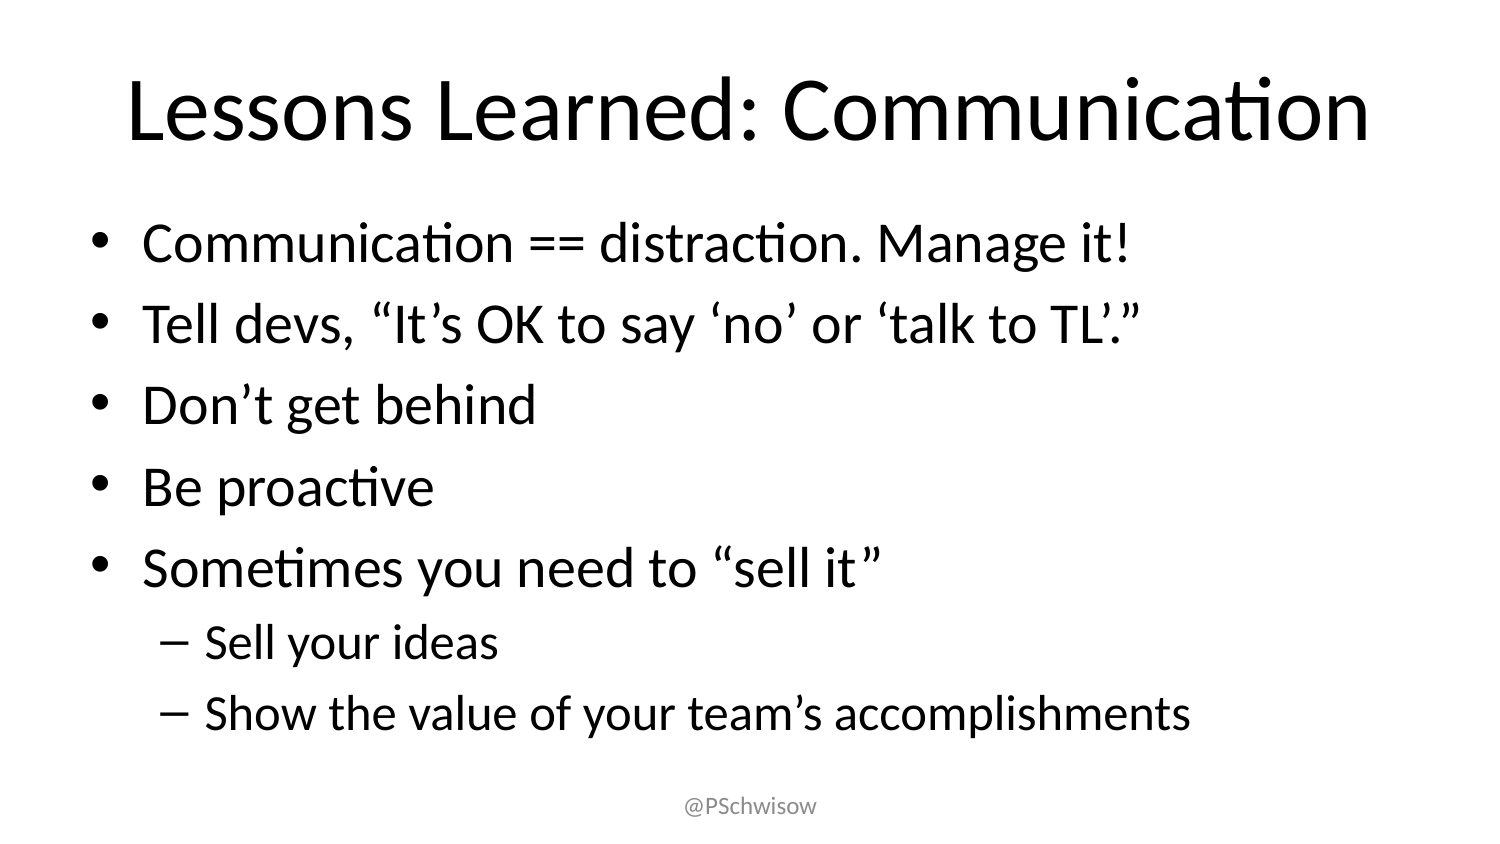

# Lessons Learned: Communication
Communication == distraction. Manage it!
Tell devs, “It’s OK to say ‘no’ or ‘talk to TL’.”
Don’t get behind
Be proactive
Sometimes you need to “sell it”
Sell your ideas
Show the value of your team’s accomplishments
@PSchwisow